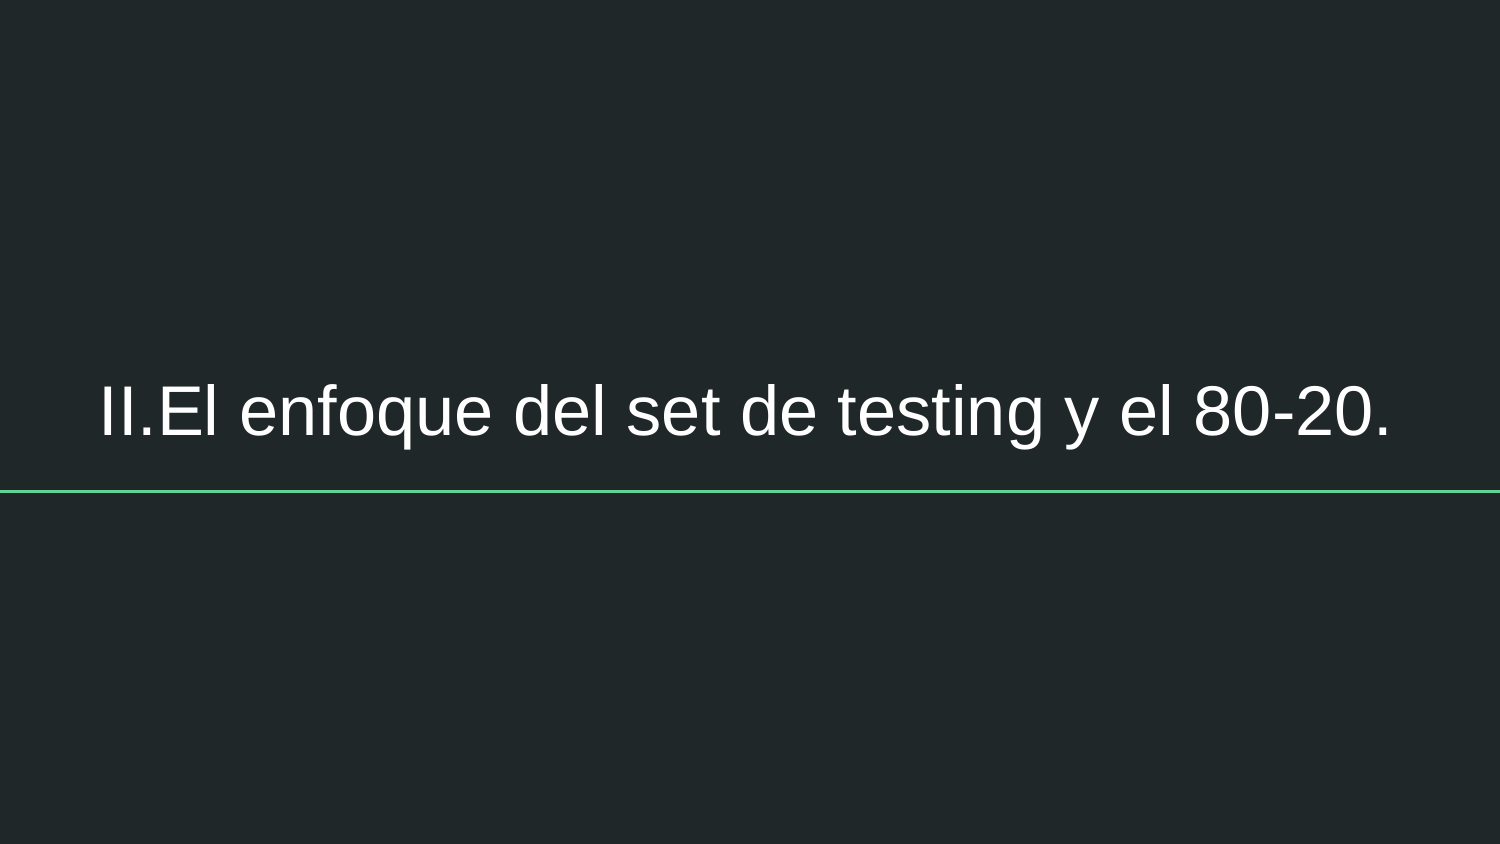

# II.El enfoque del set de testing y el 80-20.